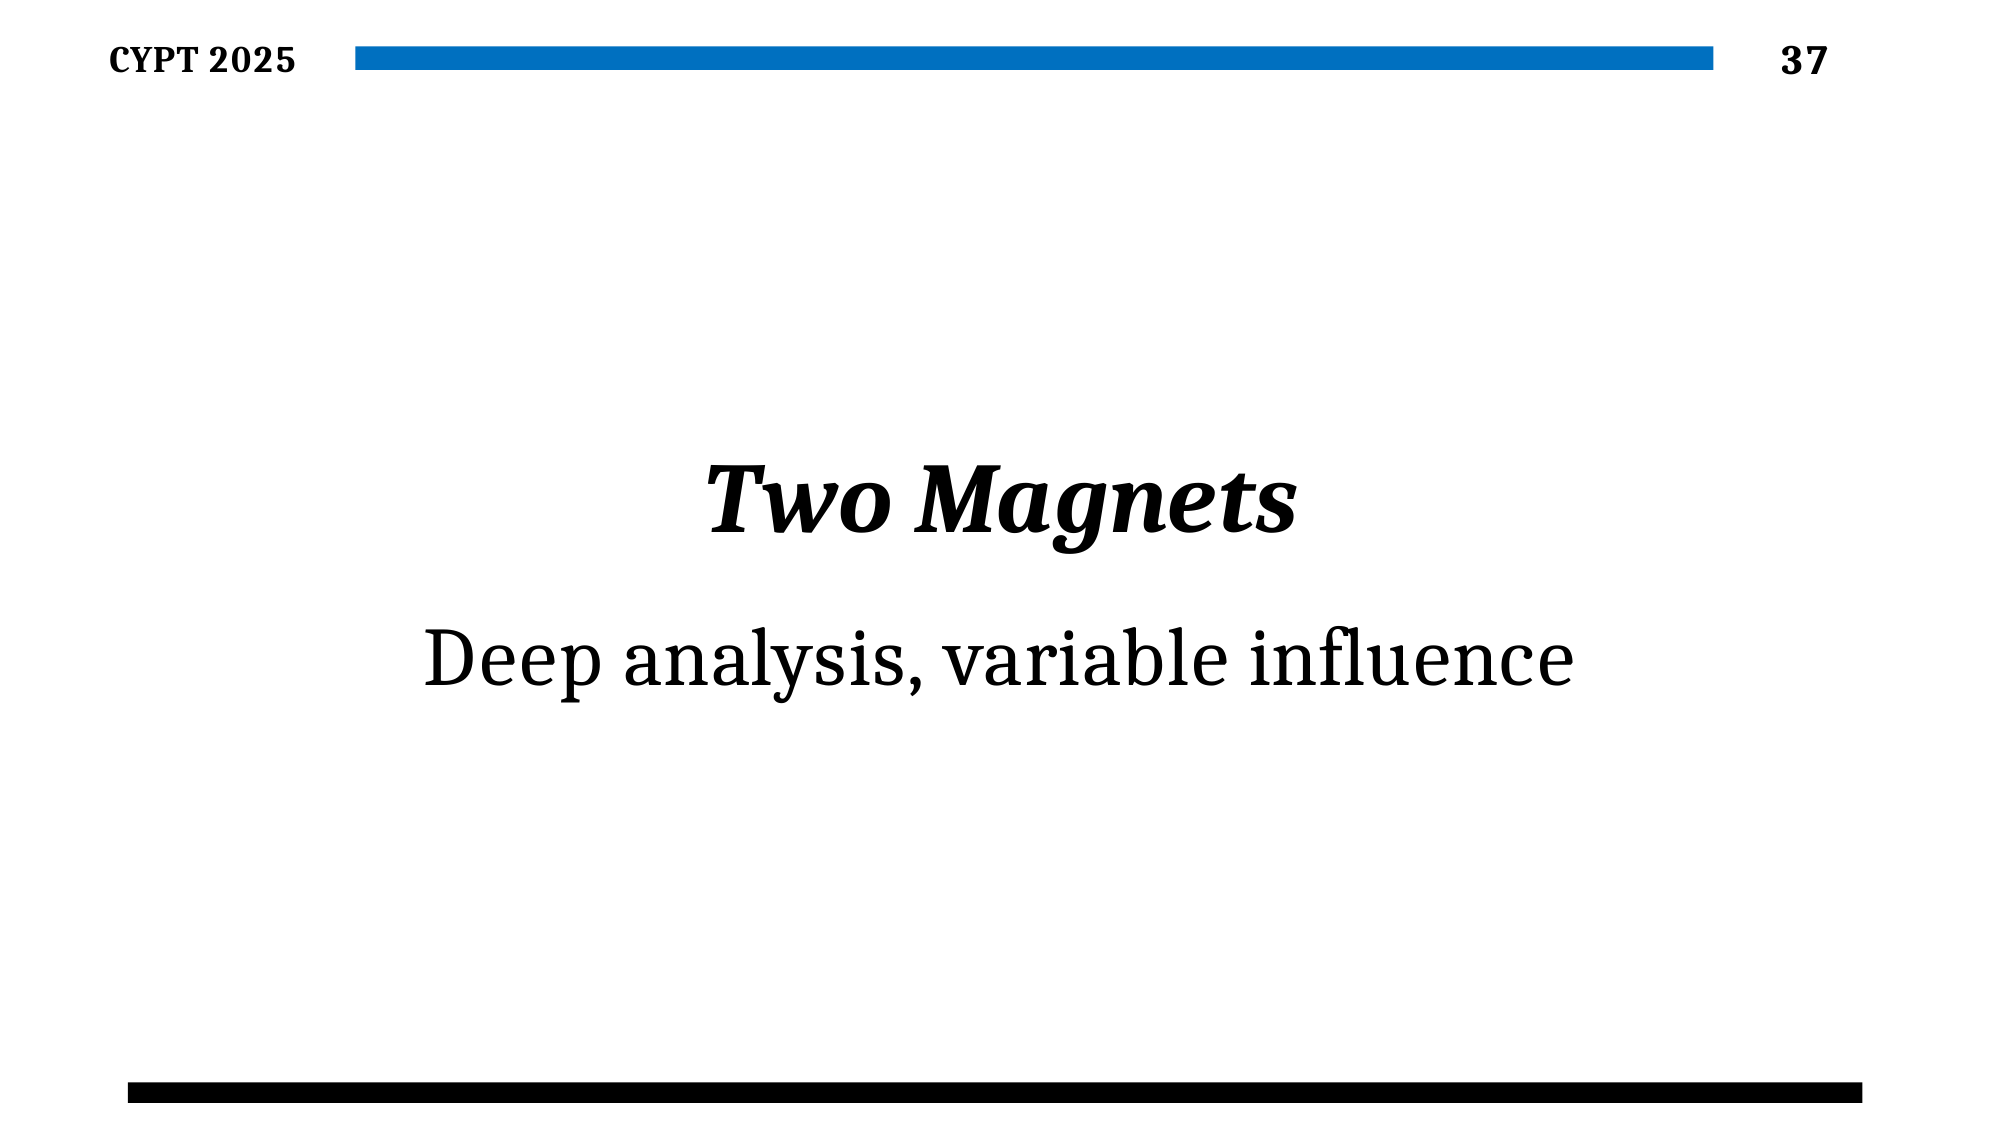

37
Two Magnets
Deep analysis, variable influence